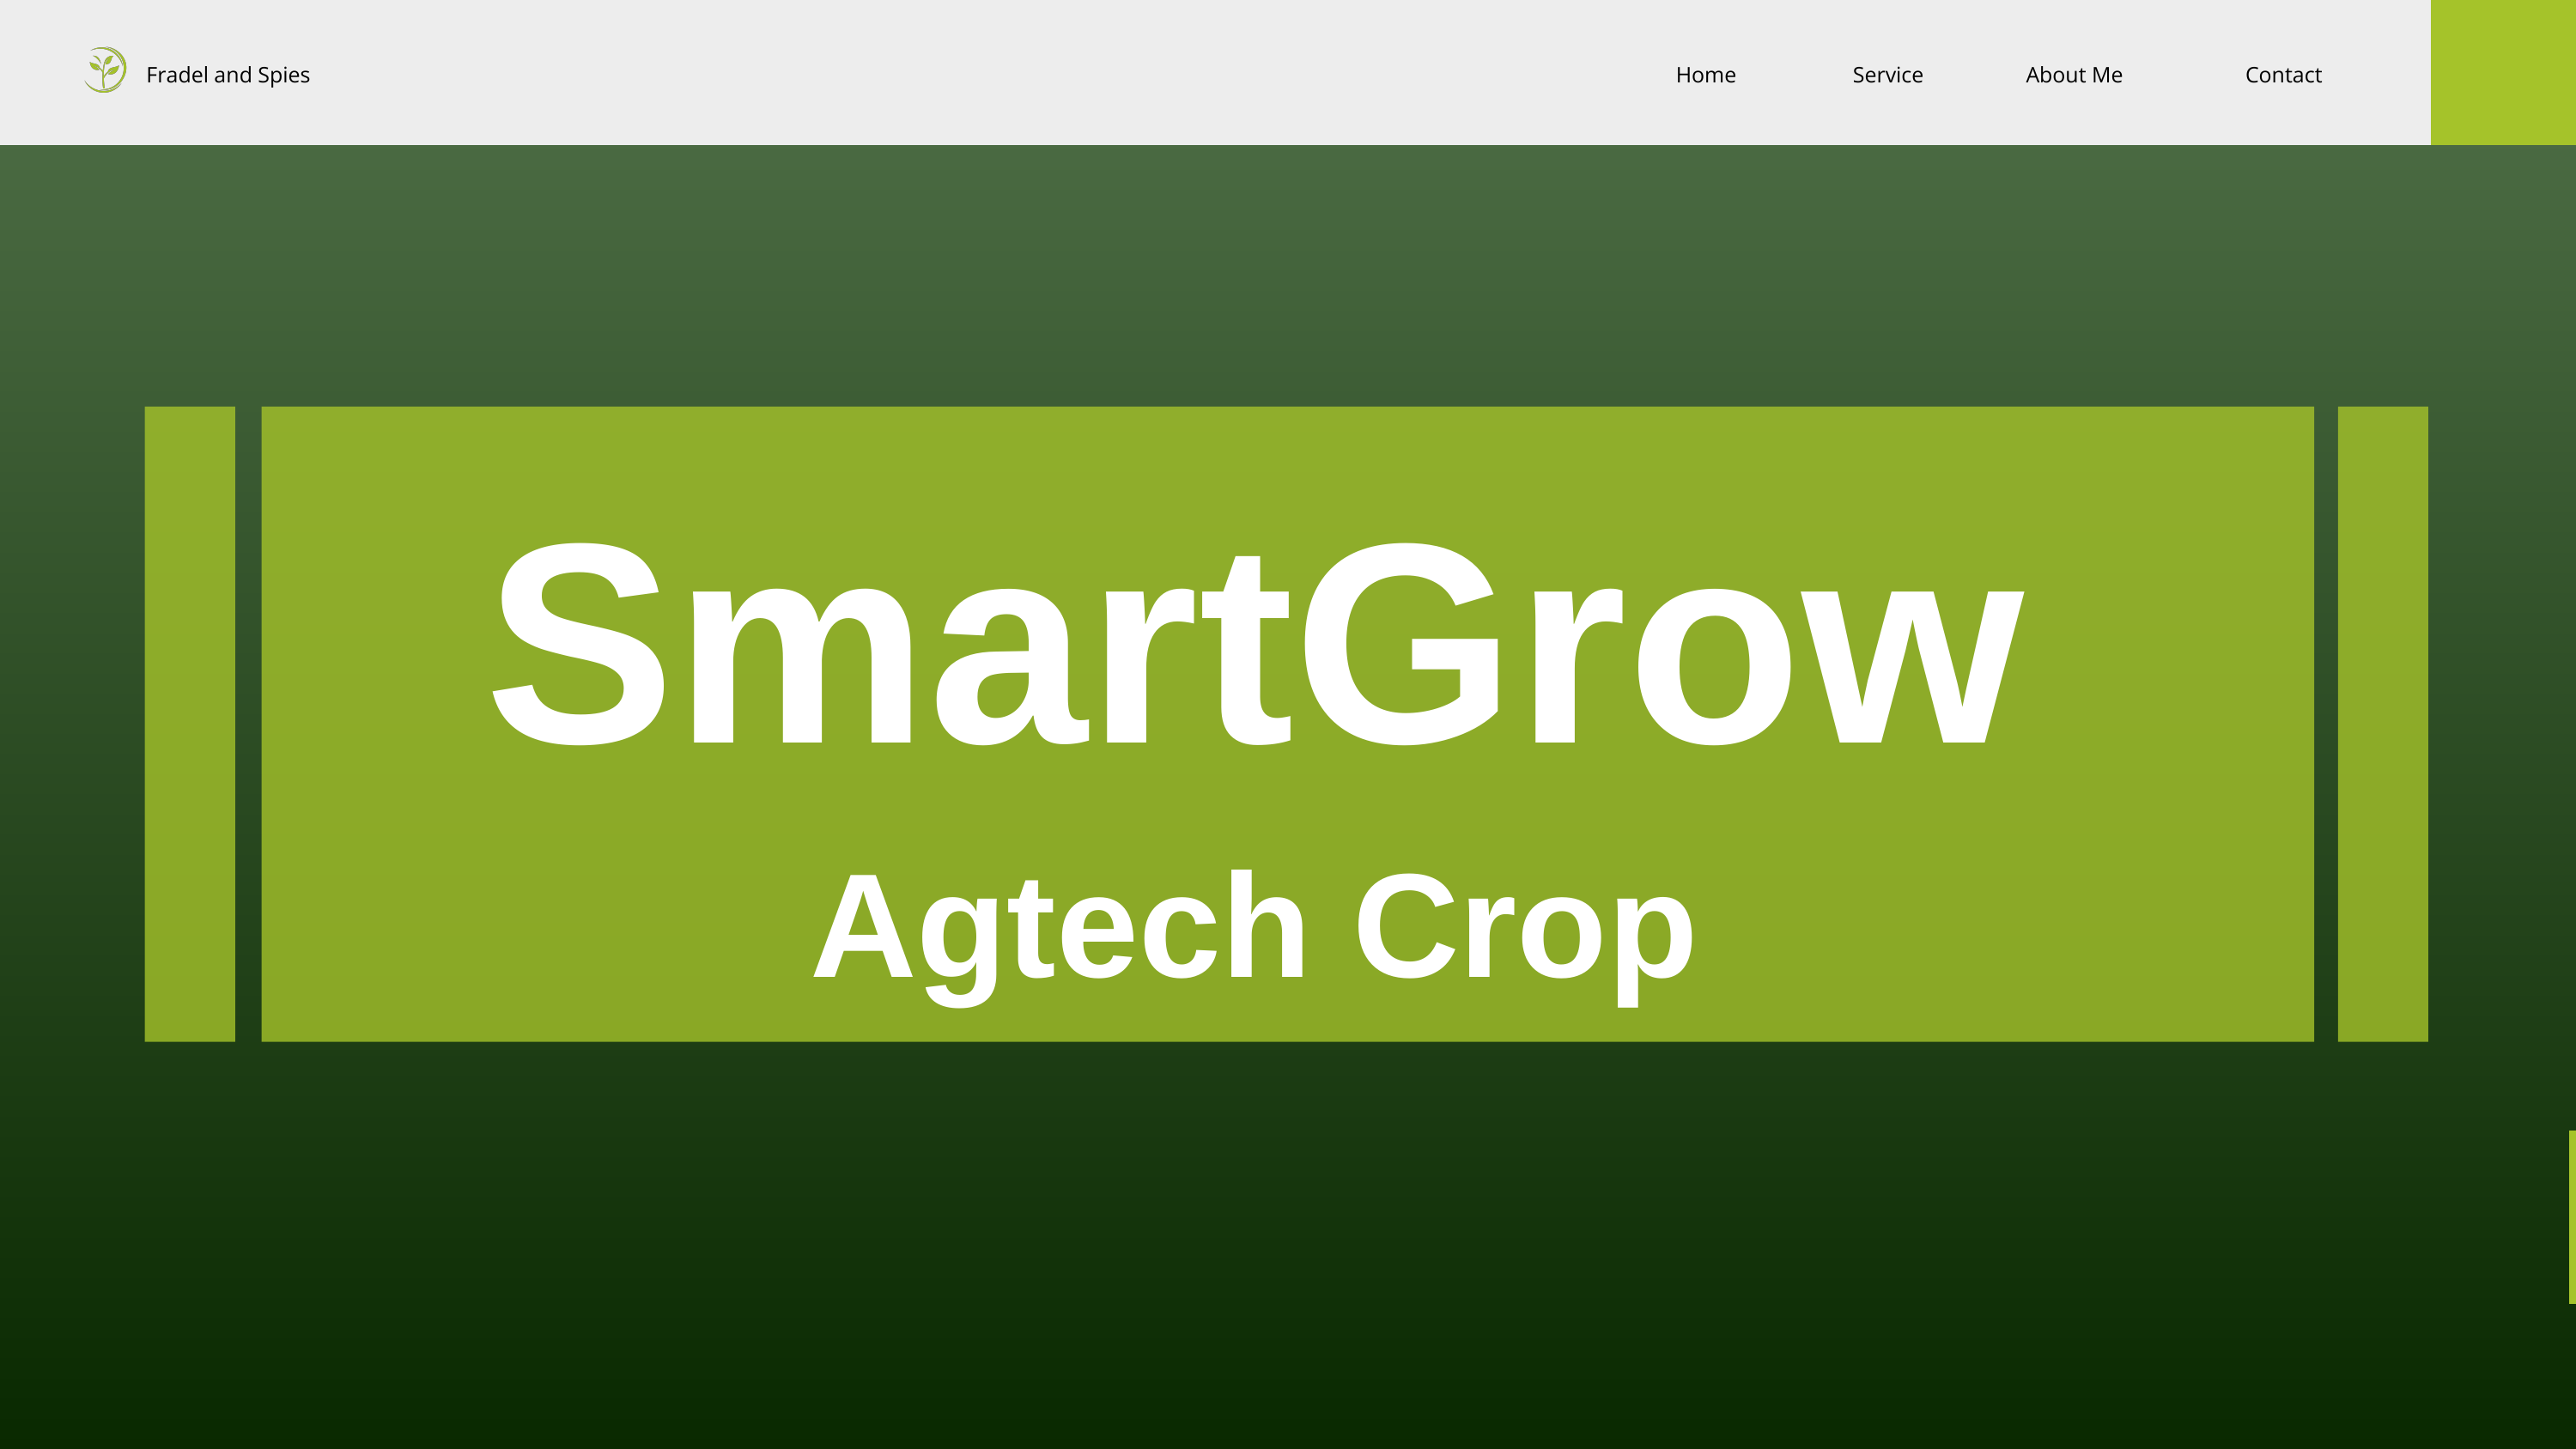

Fradel and Spies
Home
Service
About Me
Contact
SmartGrow
Agtech Crop